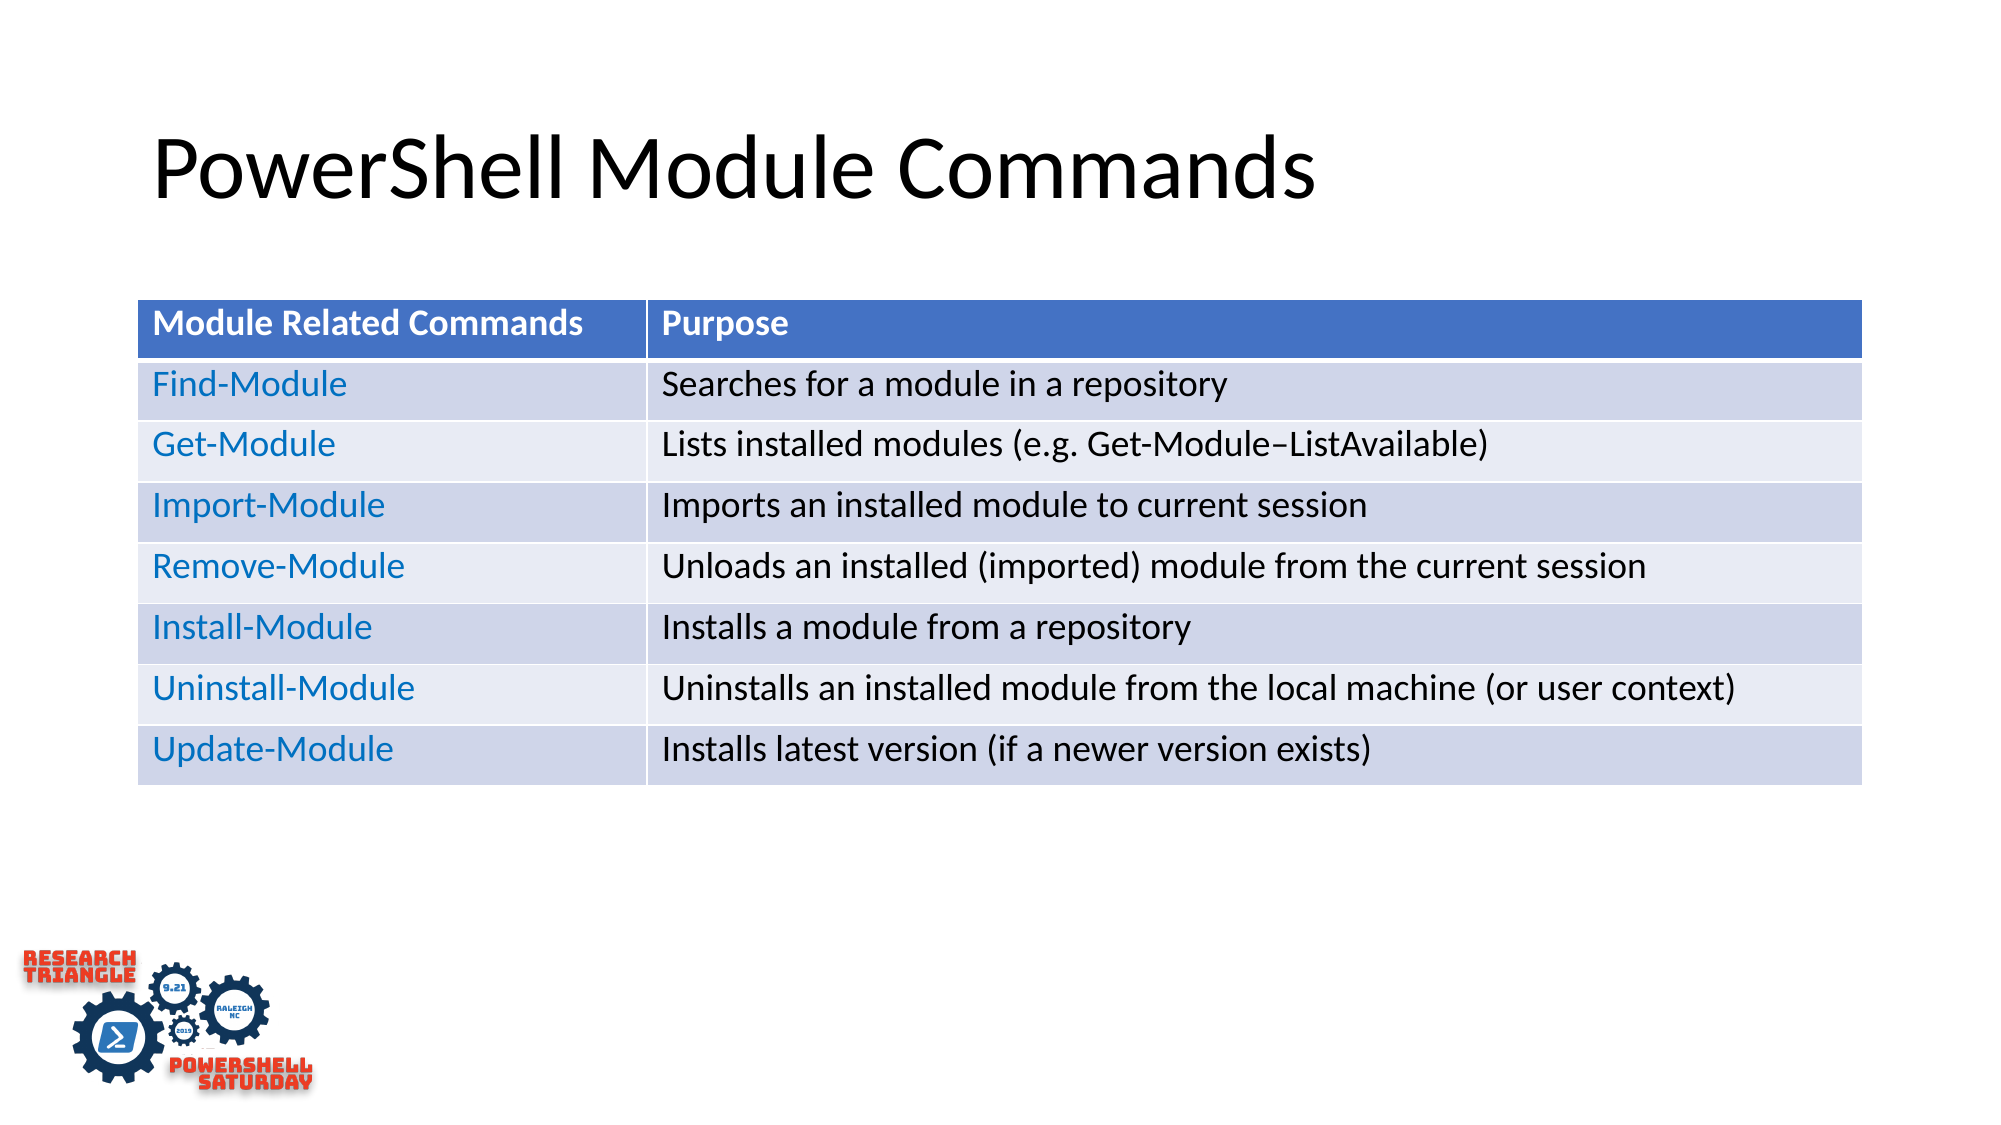

# PowerShell Module Commands
| Module Related Commands | Purpose |
| --- | --- |
| Find-Module | Searches for a module in a repository |
| Get-Module | Lists installed modules (e.g. Get-Module–ListAvailable) |
| Import-Module | Imports an installed module to current session |
| Remove-Module | Unloads an installed (imported) module from the current session |
| Install-Module | Installs a module from a repository |
| Uninstall-Module | Uninstalls an installed module from the local machine (or user context) |
| Update-Module | Installs latest version (if a newer version exists) |